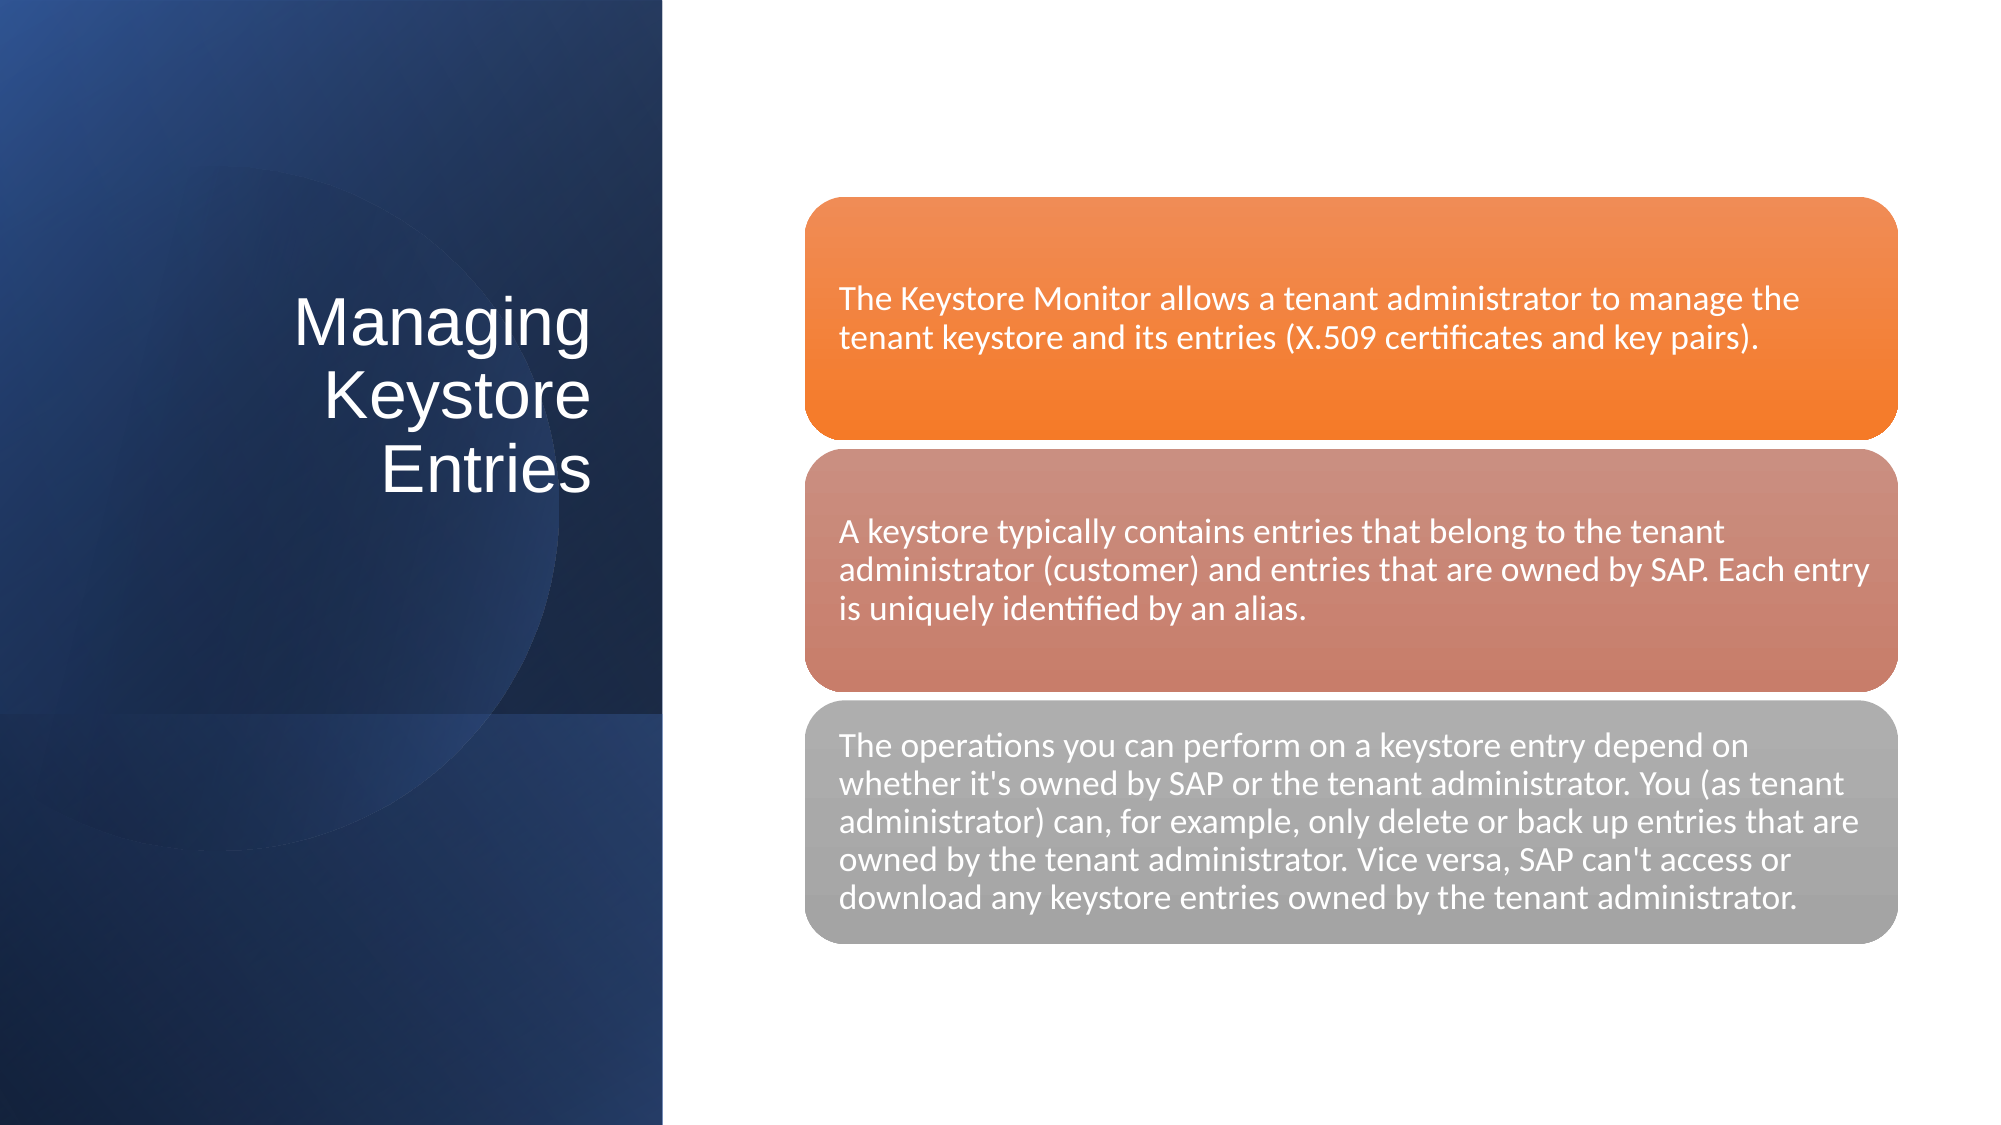

The Keystore Monitor allows a tenant administrator to manage the tenant keystore and its entries (X.509 certificates and key pairs).
A keystore typically contains entries that belong to the tenant administrator (customer) and entries that are owned by SAP. Each entry is uniquely identified by an alias.
The operations you can perform on a keystore entry depend on whether it's owned by SAP or the tenant administrator. You (as tenant administrator) can, for example, only delete or back up entries that are owned by the tenant administrator. Vice versa, SAP can't access or download any keystore entries owned by the tenant administrator.

# Managing Keystore Entries